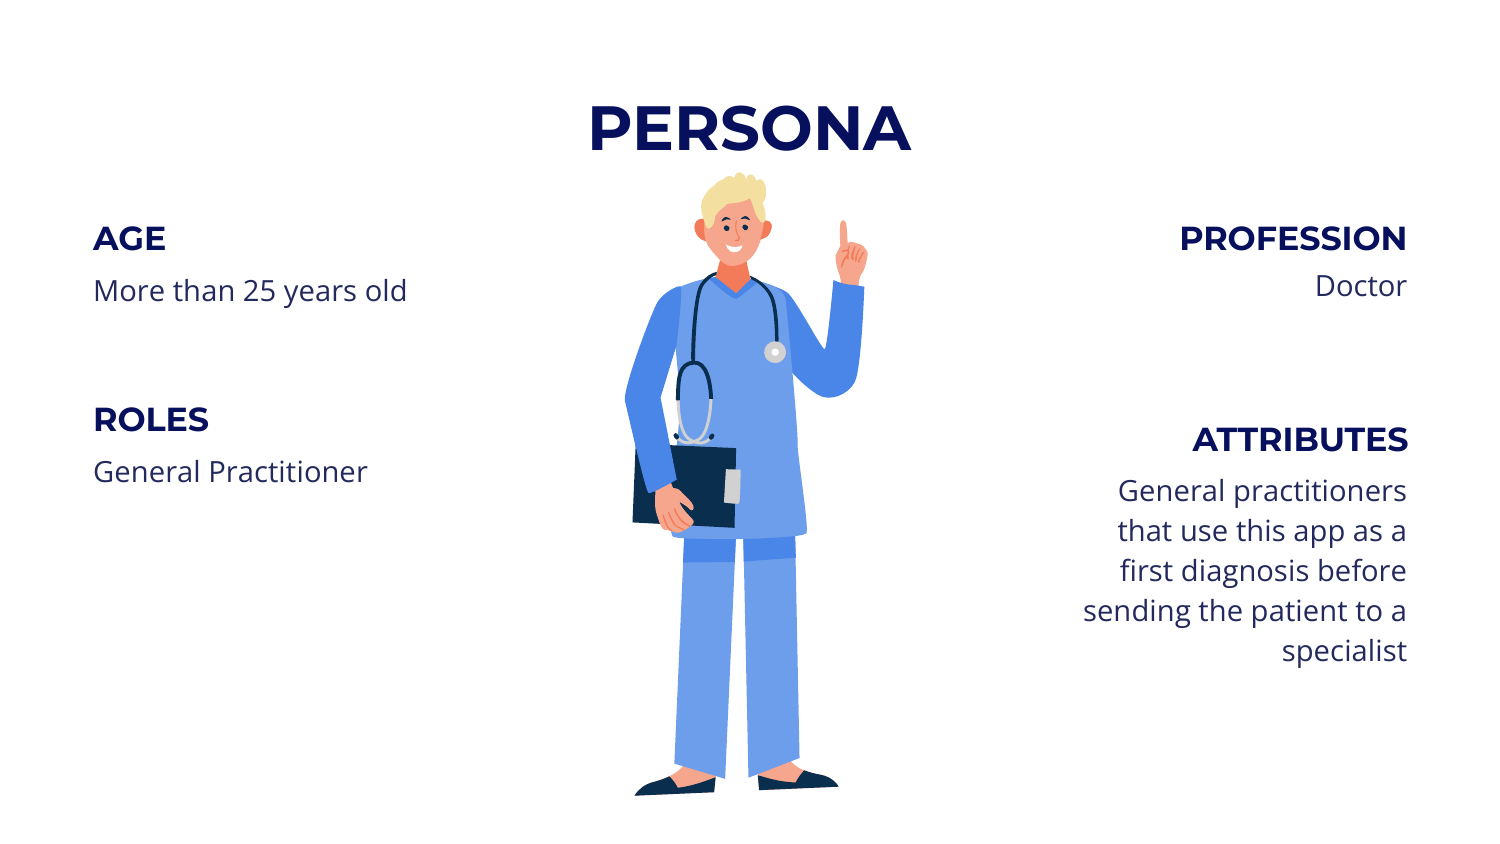

# PERSONA

AGE
PROFESSION
Doctor

More than 25 years old

ROLES
ATTRIBUTES
General Practitioner
General practitioners that use this app as a first diagnosis before sending the patient to a specialist